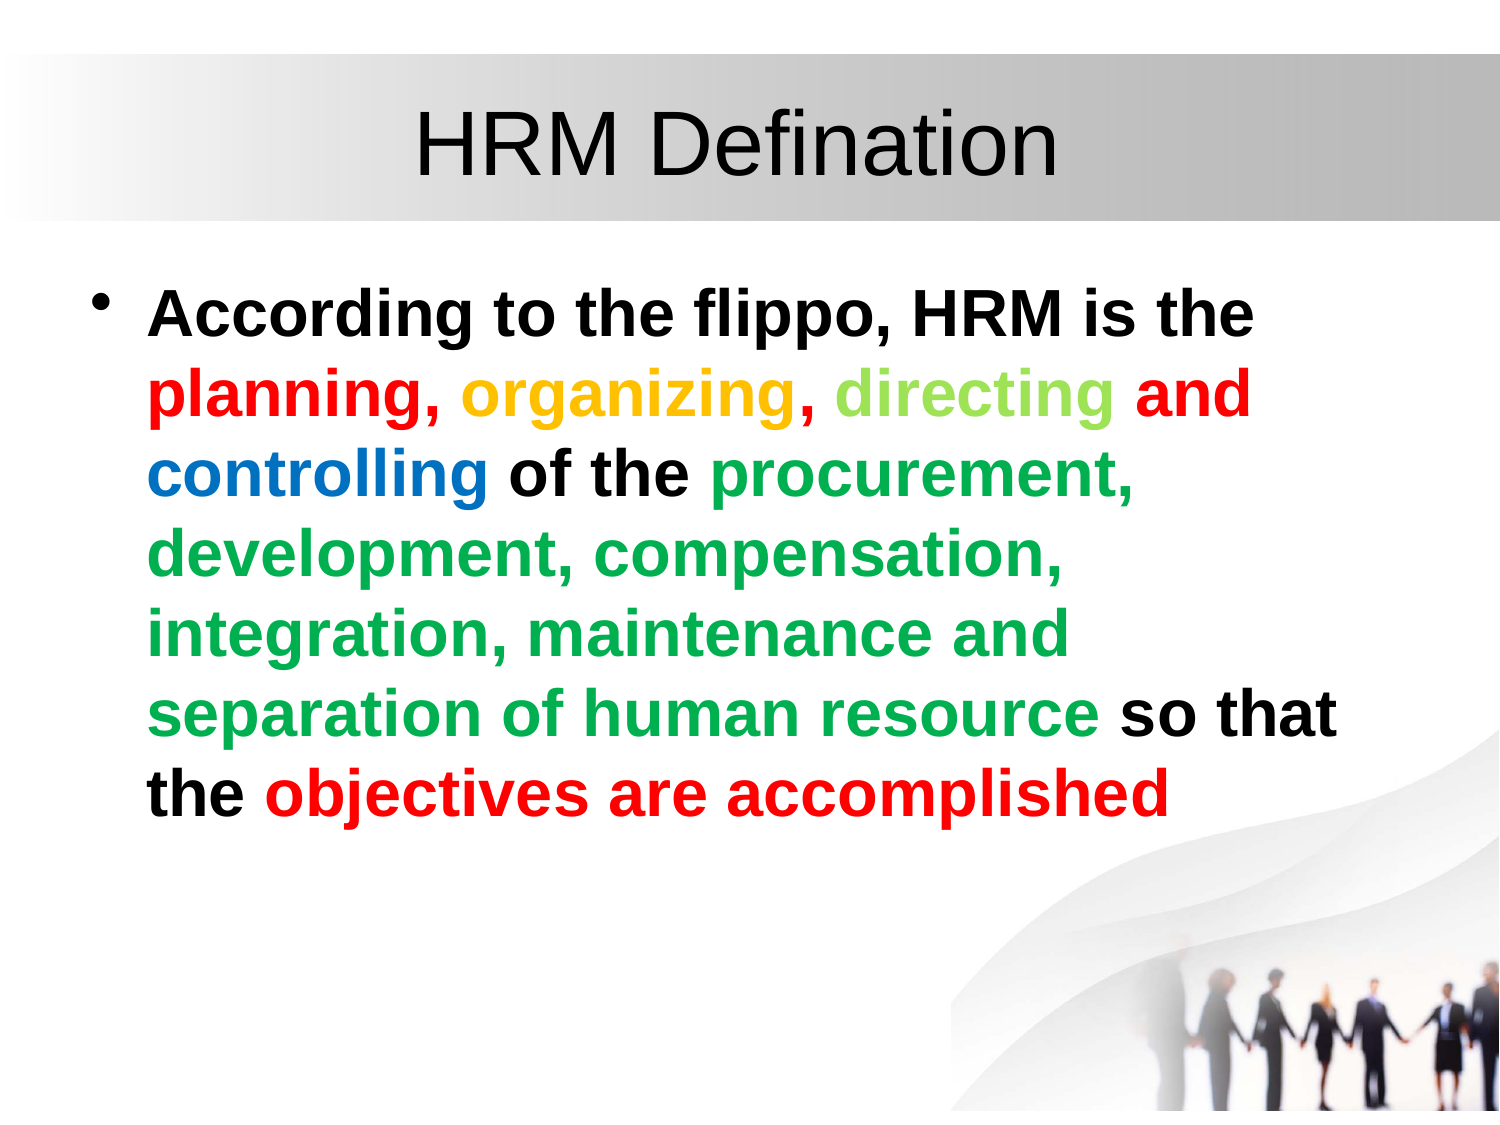

# HRM Defination
According to the flippo, HRM is the planning, organizing, directing and controlling of the procurement, development, compensation, integration, maintenance and separation of human resource so that the objectives are accomplished